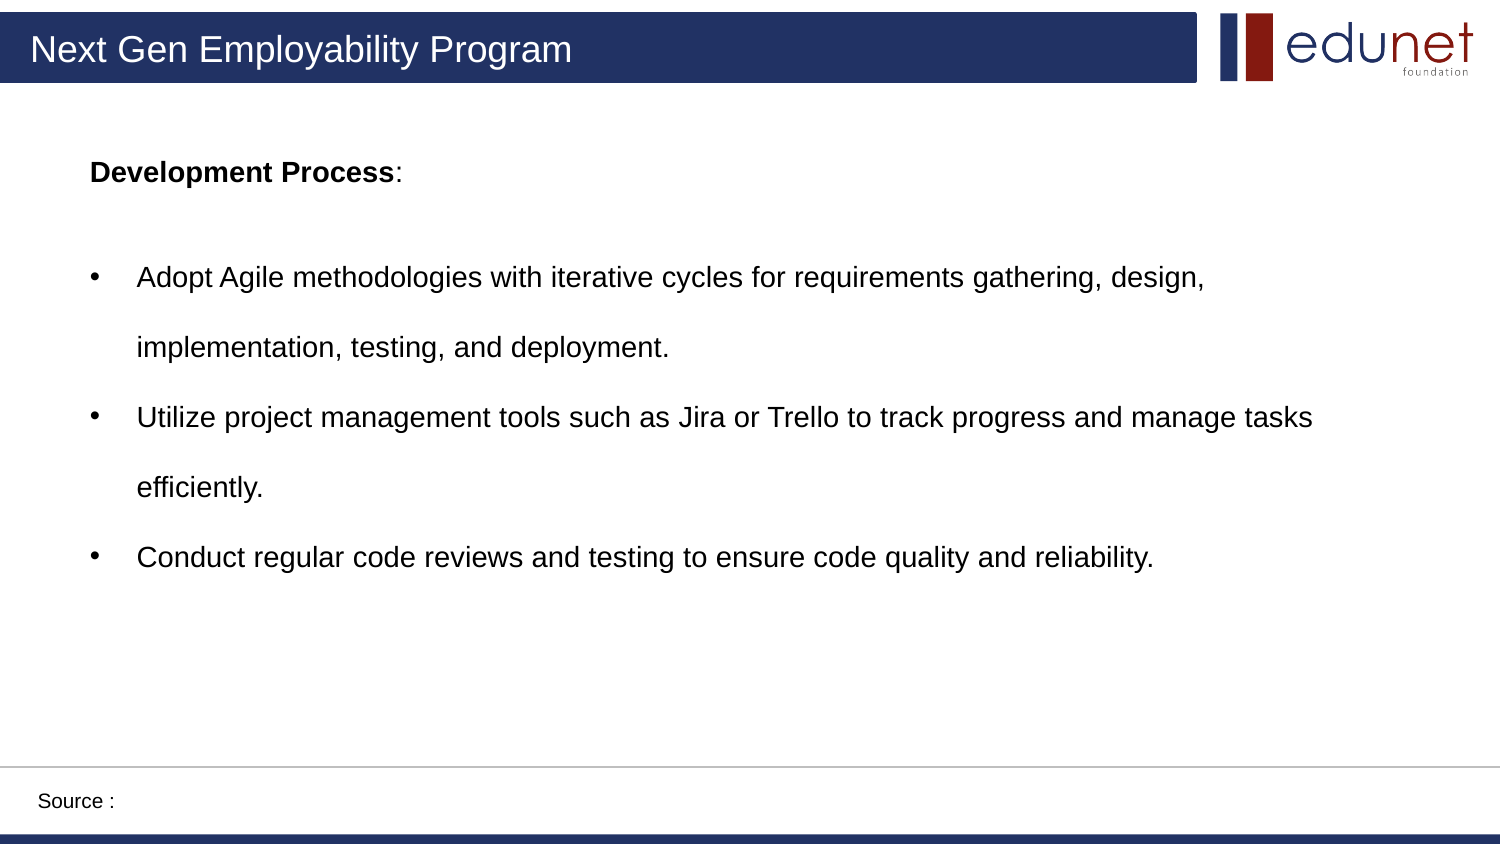

Development Process:

Adopt Agile methodologies with iterative cycles for requirements gathering, design, implementation, testing, and deployment.
Utilize project management tools such as Jira or Trello to track progress and manage tasks efficiently.
Conduct regular code reviews and testing to ensure code quality and reliability.
Source :